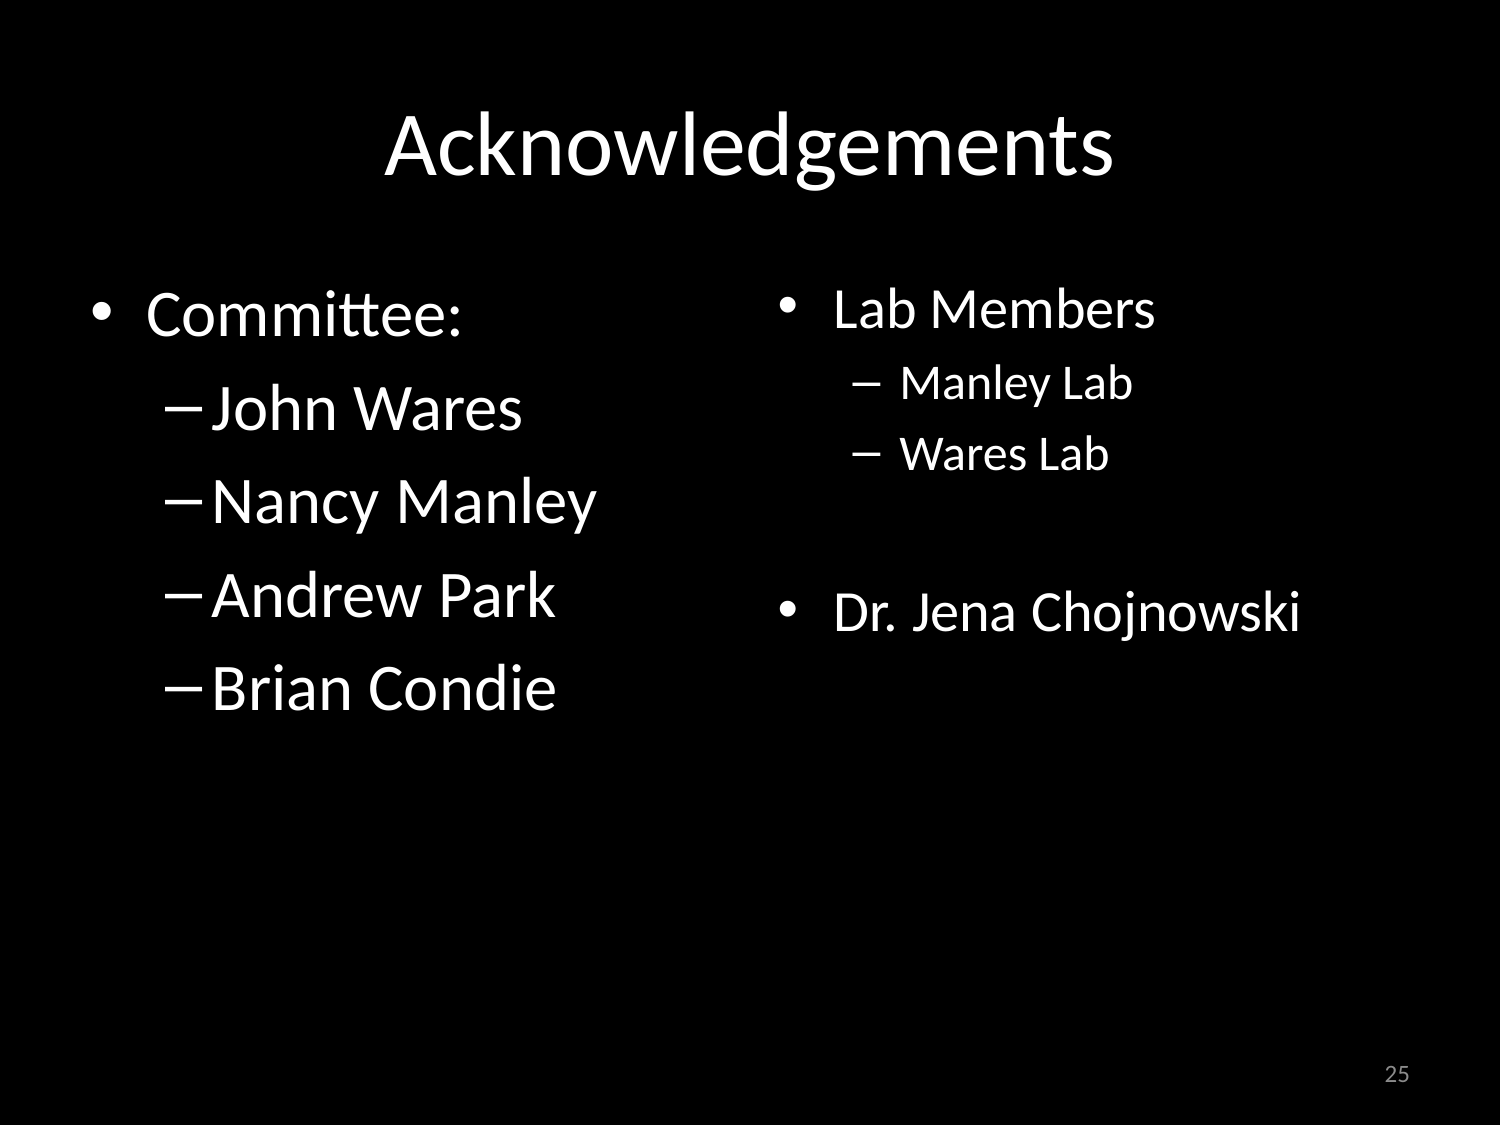

# Acknowledgements
Committee:
John Wares
Nancy Manley
Andrew Park
Brian Condie

Lab Members
Manley Lab
Wares Lab

Dr. Jena Chojnowski
25